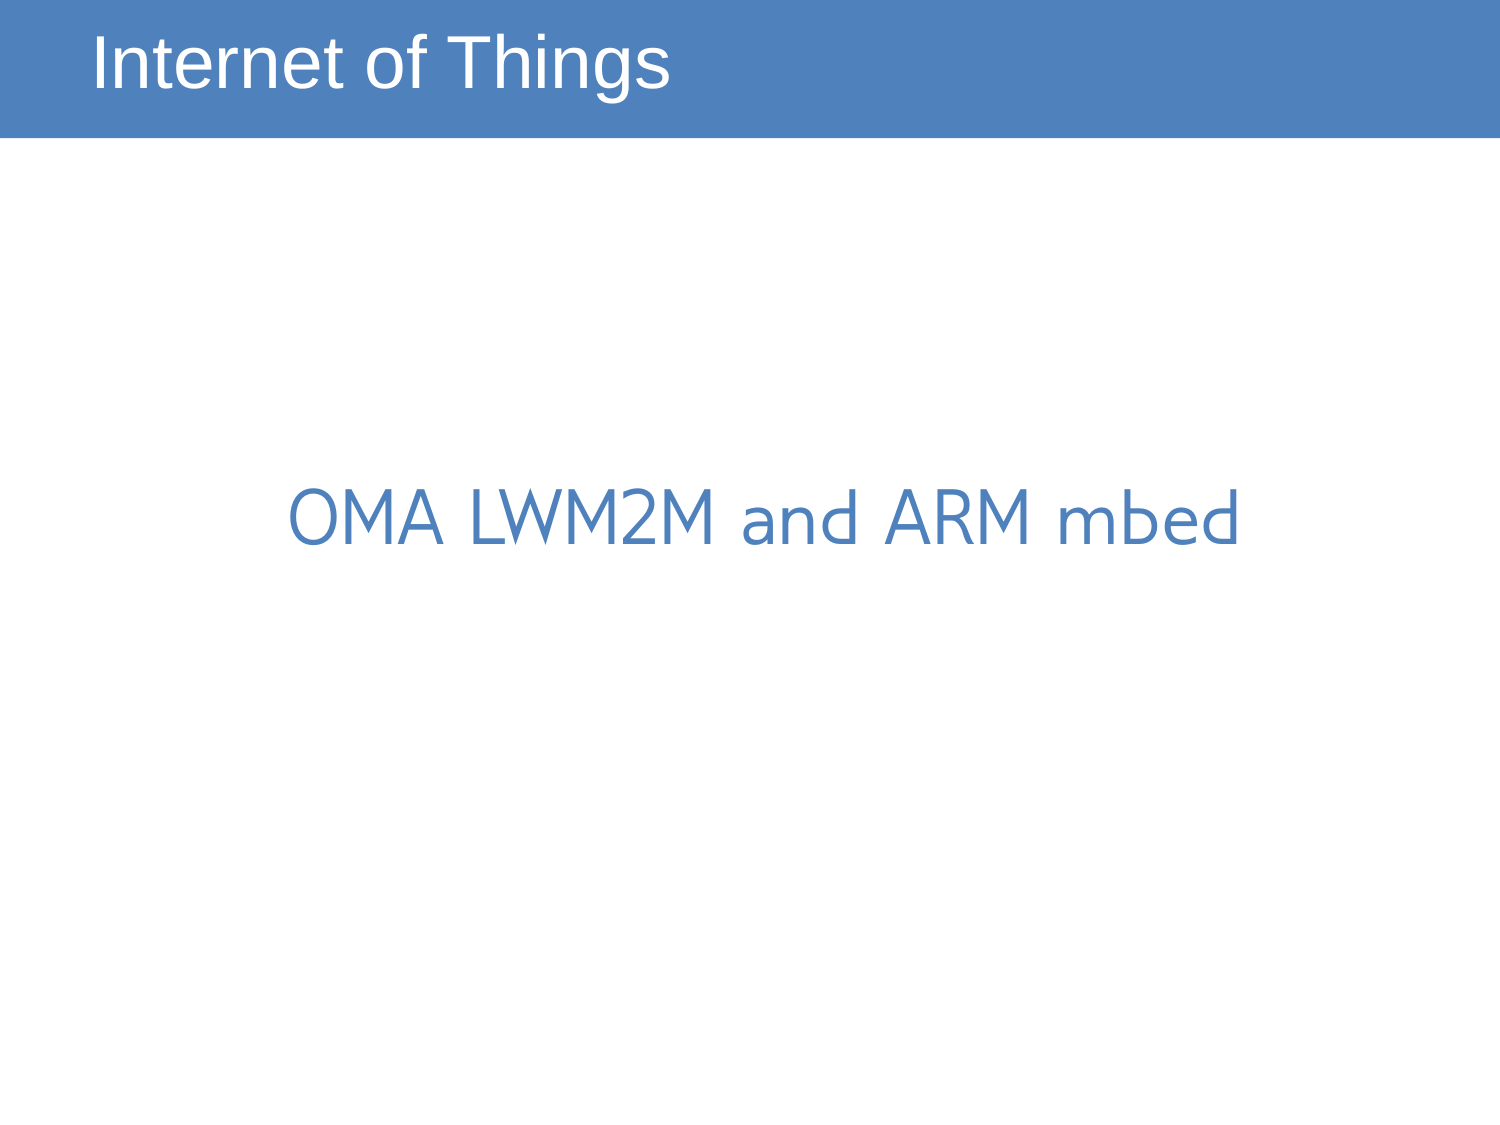

# Internet of Things

OMA LWM2M and ARM mbed